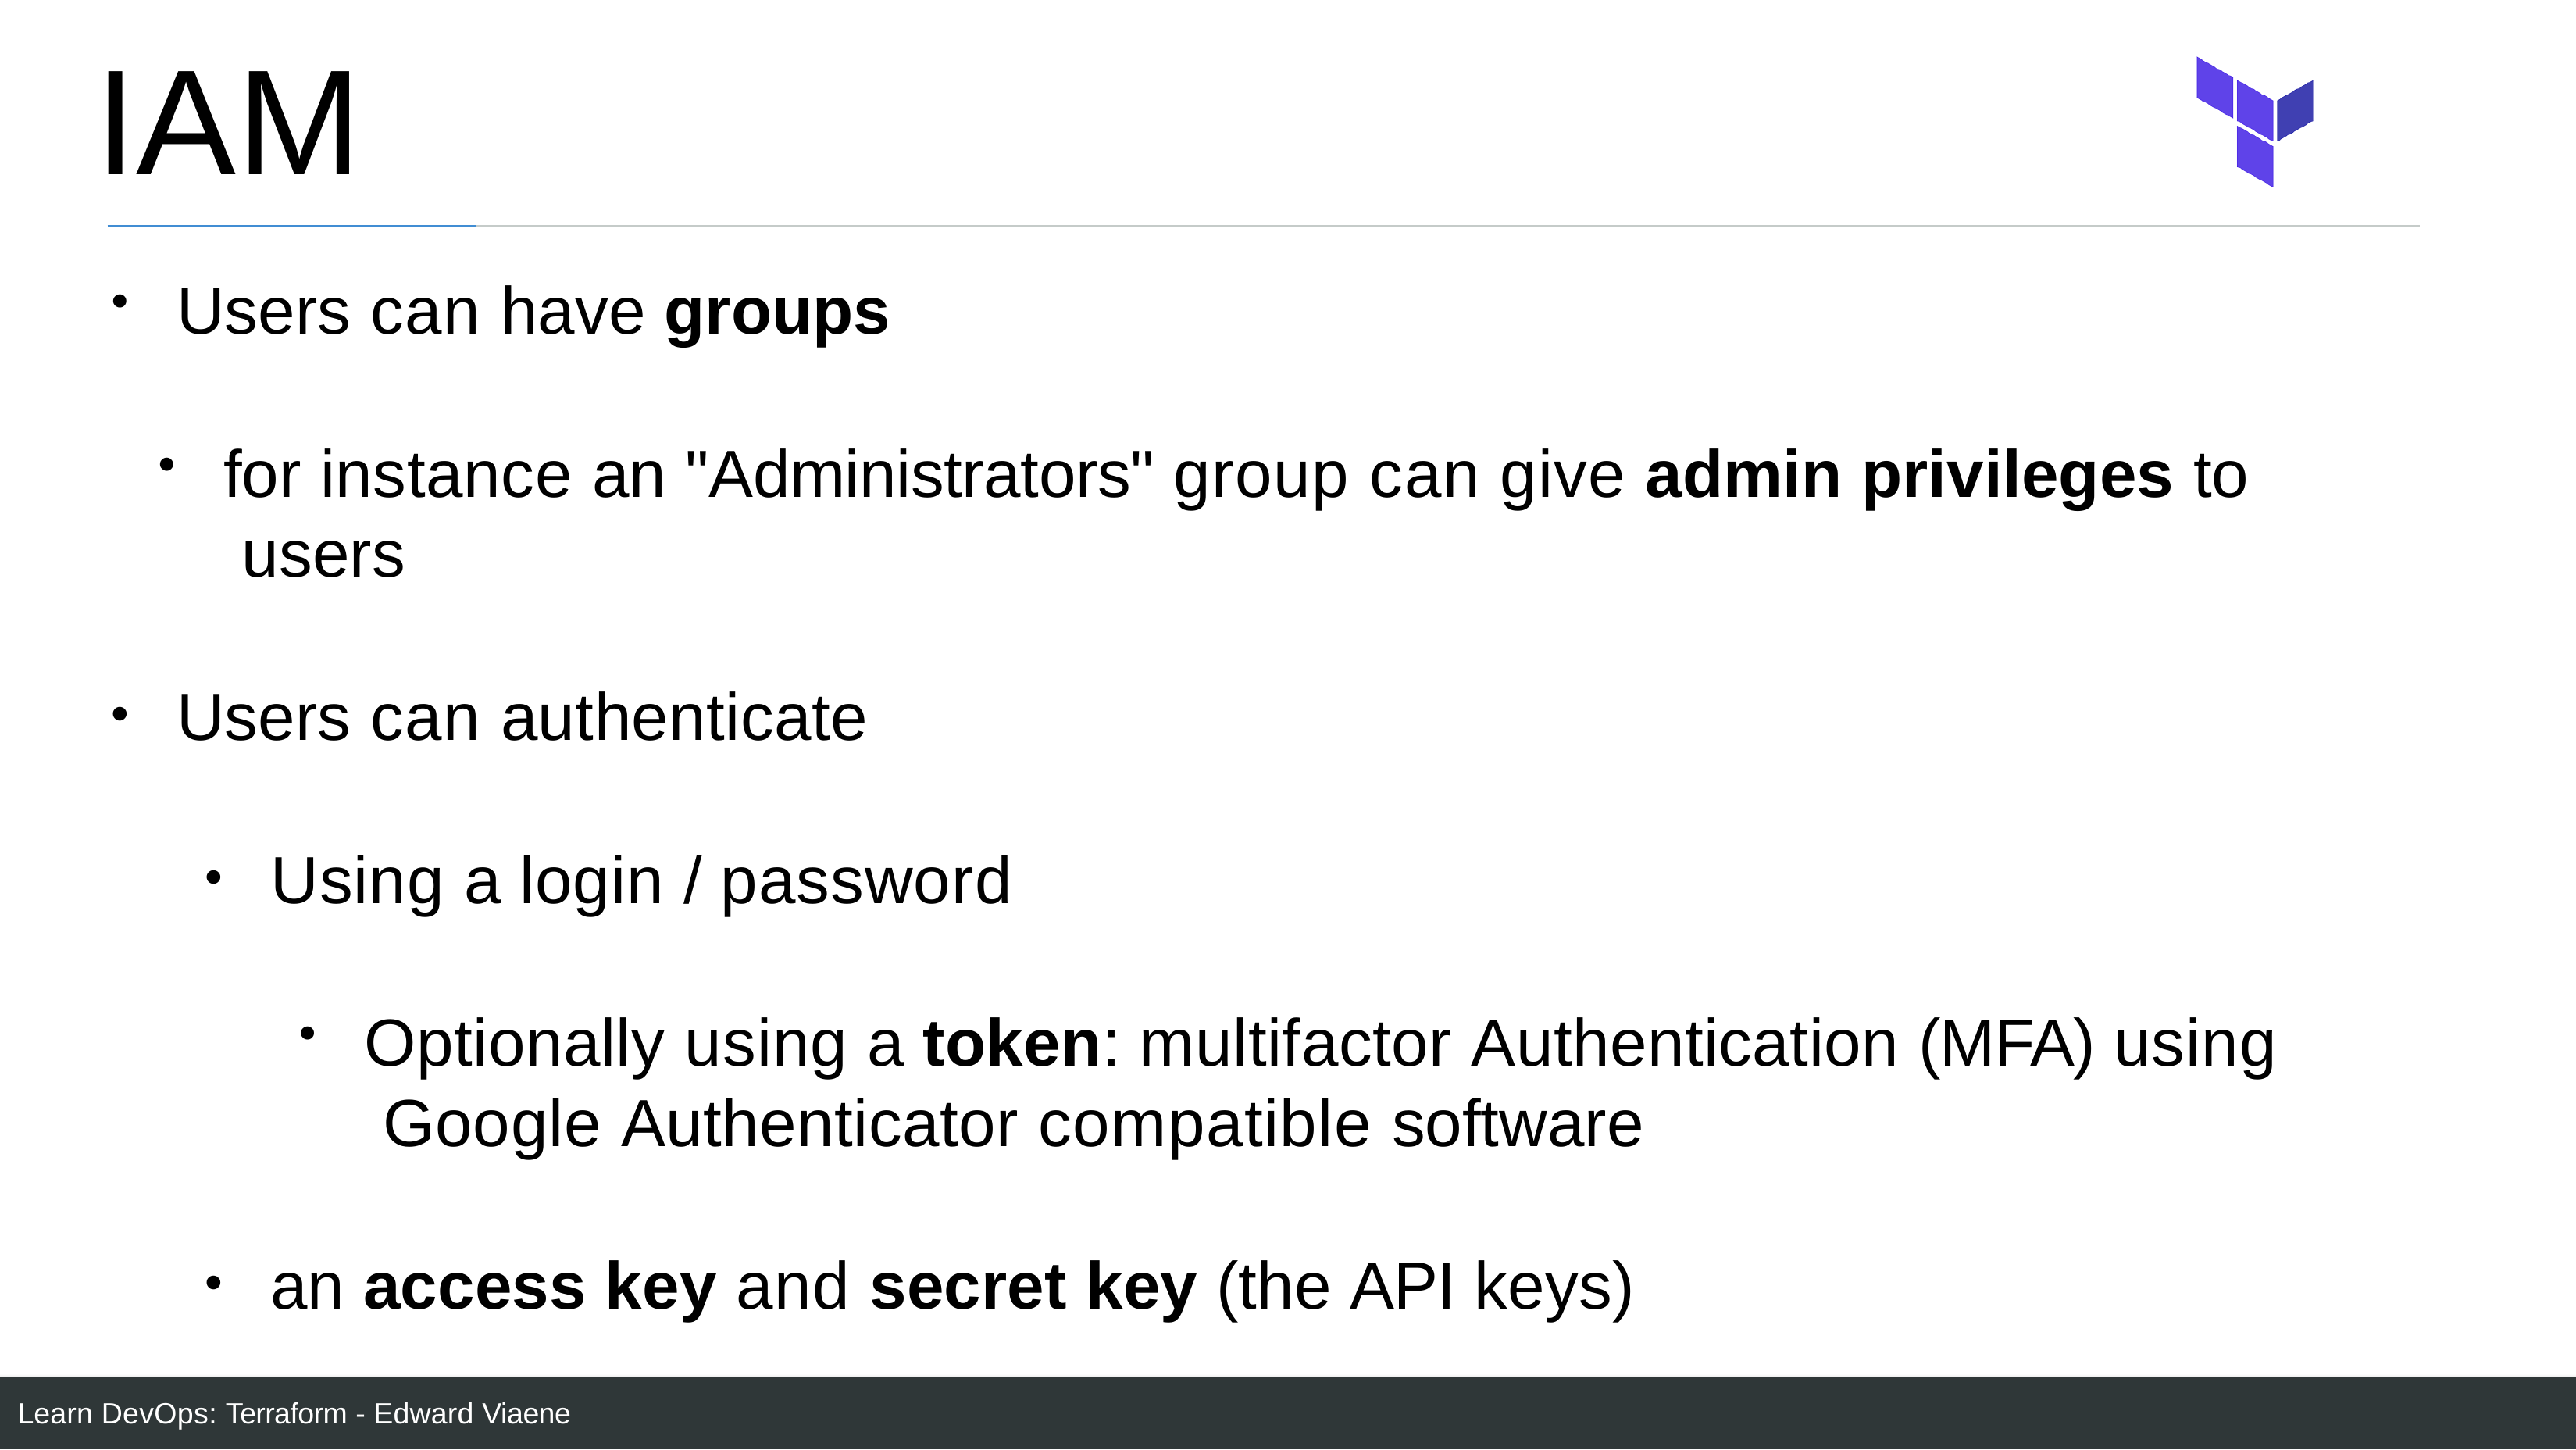

# IAM
Users can have groups

for instance an "Administrators" group can give admin privileges to  users

Users can authenticate

Using a login / password

Optionally using a token: multifactor Authentication (MFA) using  Google Authenticator compatible software

an access key and secret key (the API keys)
Learn DevOps: Terraform - Edward Viaene